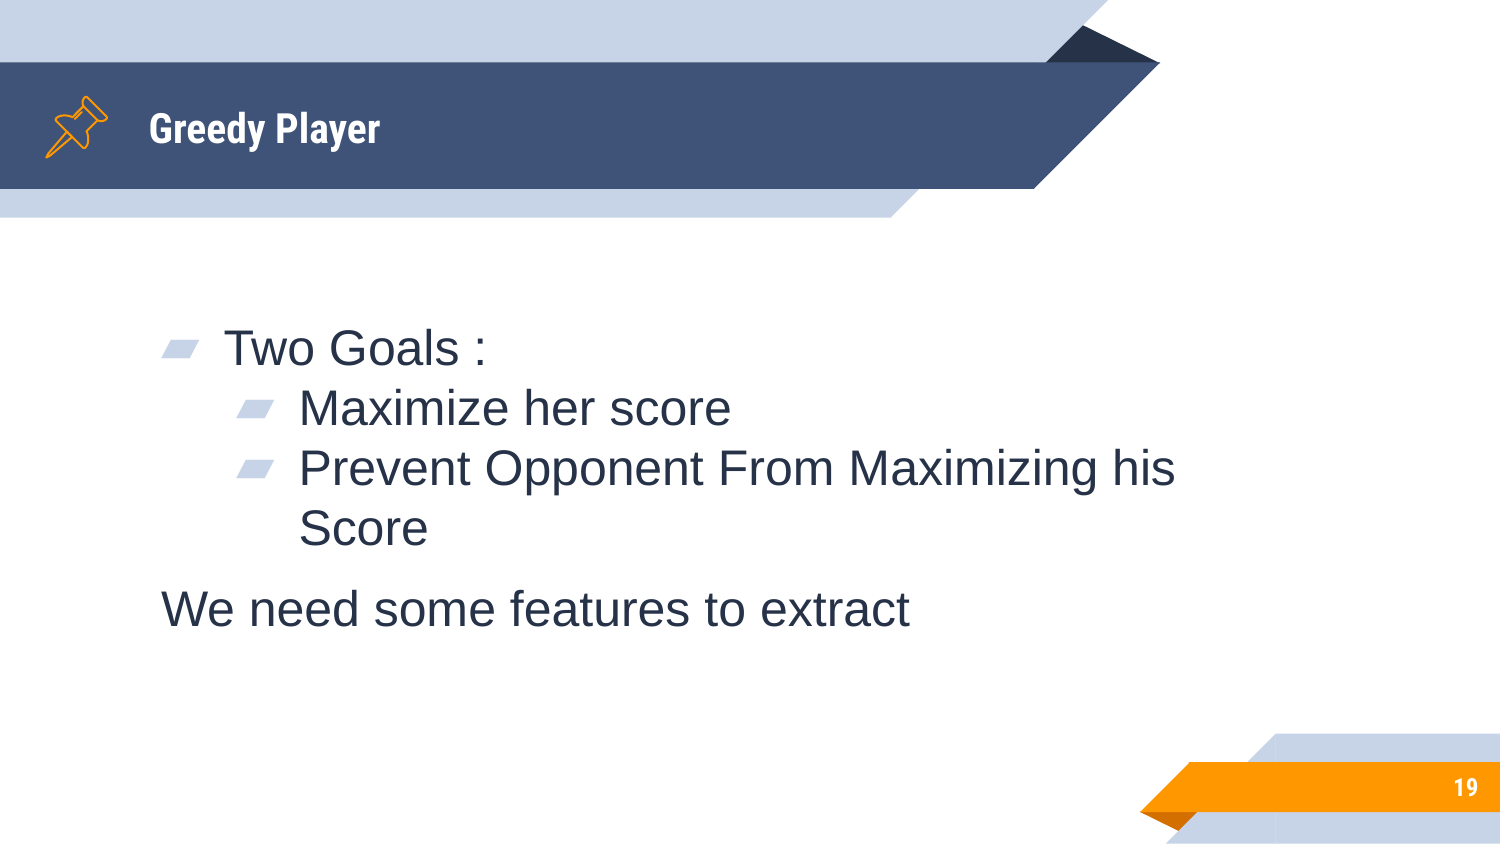

# Greedy Player

Two Goals :
Maximize her score
Prevent Opponent From Maximizing his Score
We need some features to extract
19